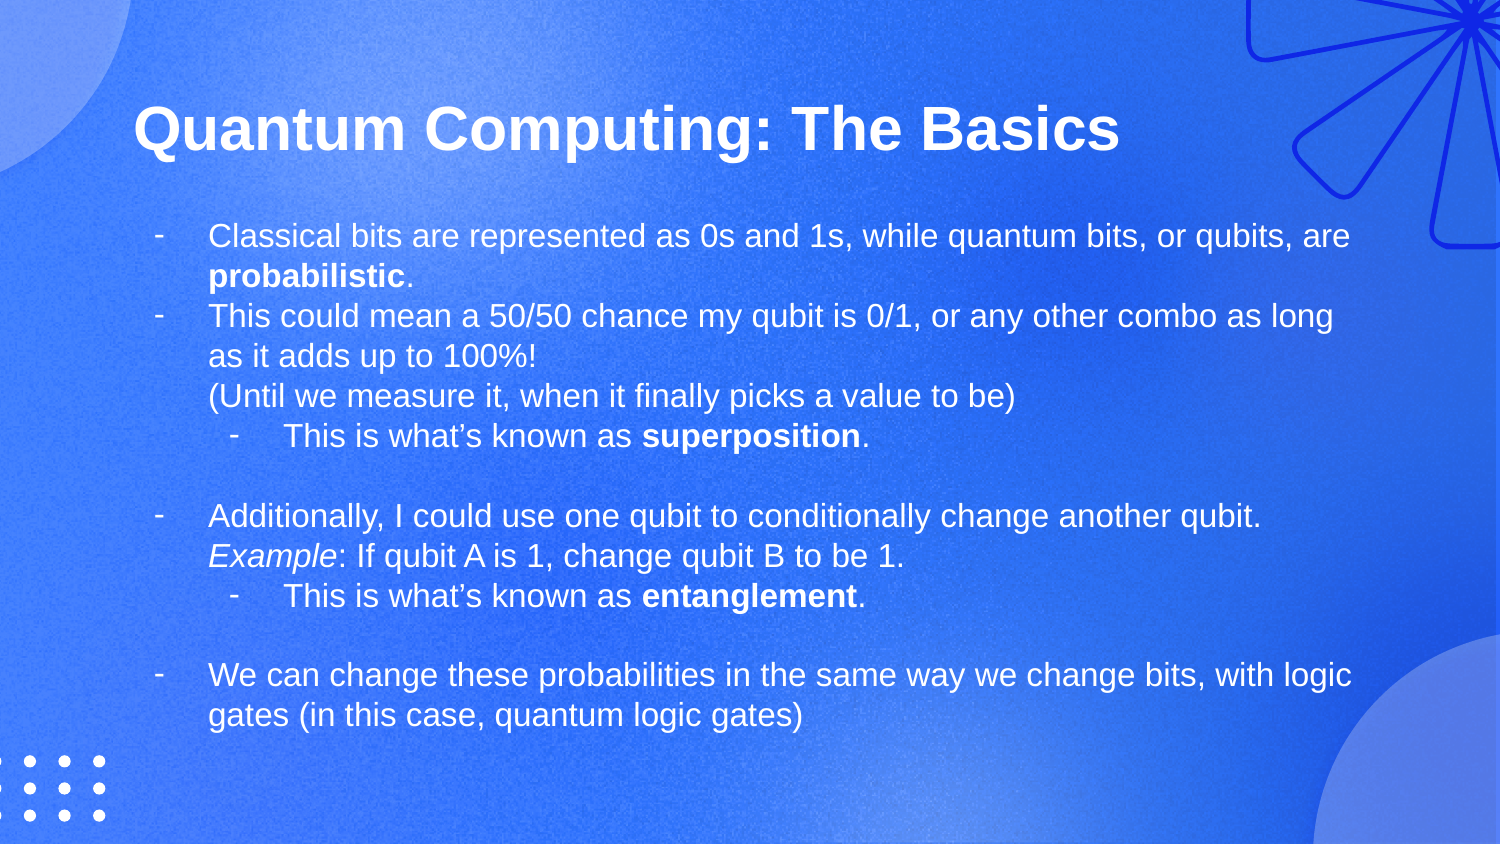

# Quantum Computing: The Basics
Classical bits are represented as 0s and 1s, while quantum bits, or qubits, are probabilistic.
This could mean a 50/50 chance my qubit is 0/1, or any other combo as long as it adds up to 100%!
(Until we measure it, when it finally picks a value to be)
This is what’s known as superposition.

Additionally, I could use one qubit to conditionally change another qubit.
Example: If qubit A is 1, change qubit B to be 1.
This is what’s known as entanglement.

We can change these probabilities in the same way we change bits, with logic gates (in this case, quantum logic gates)